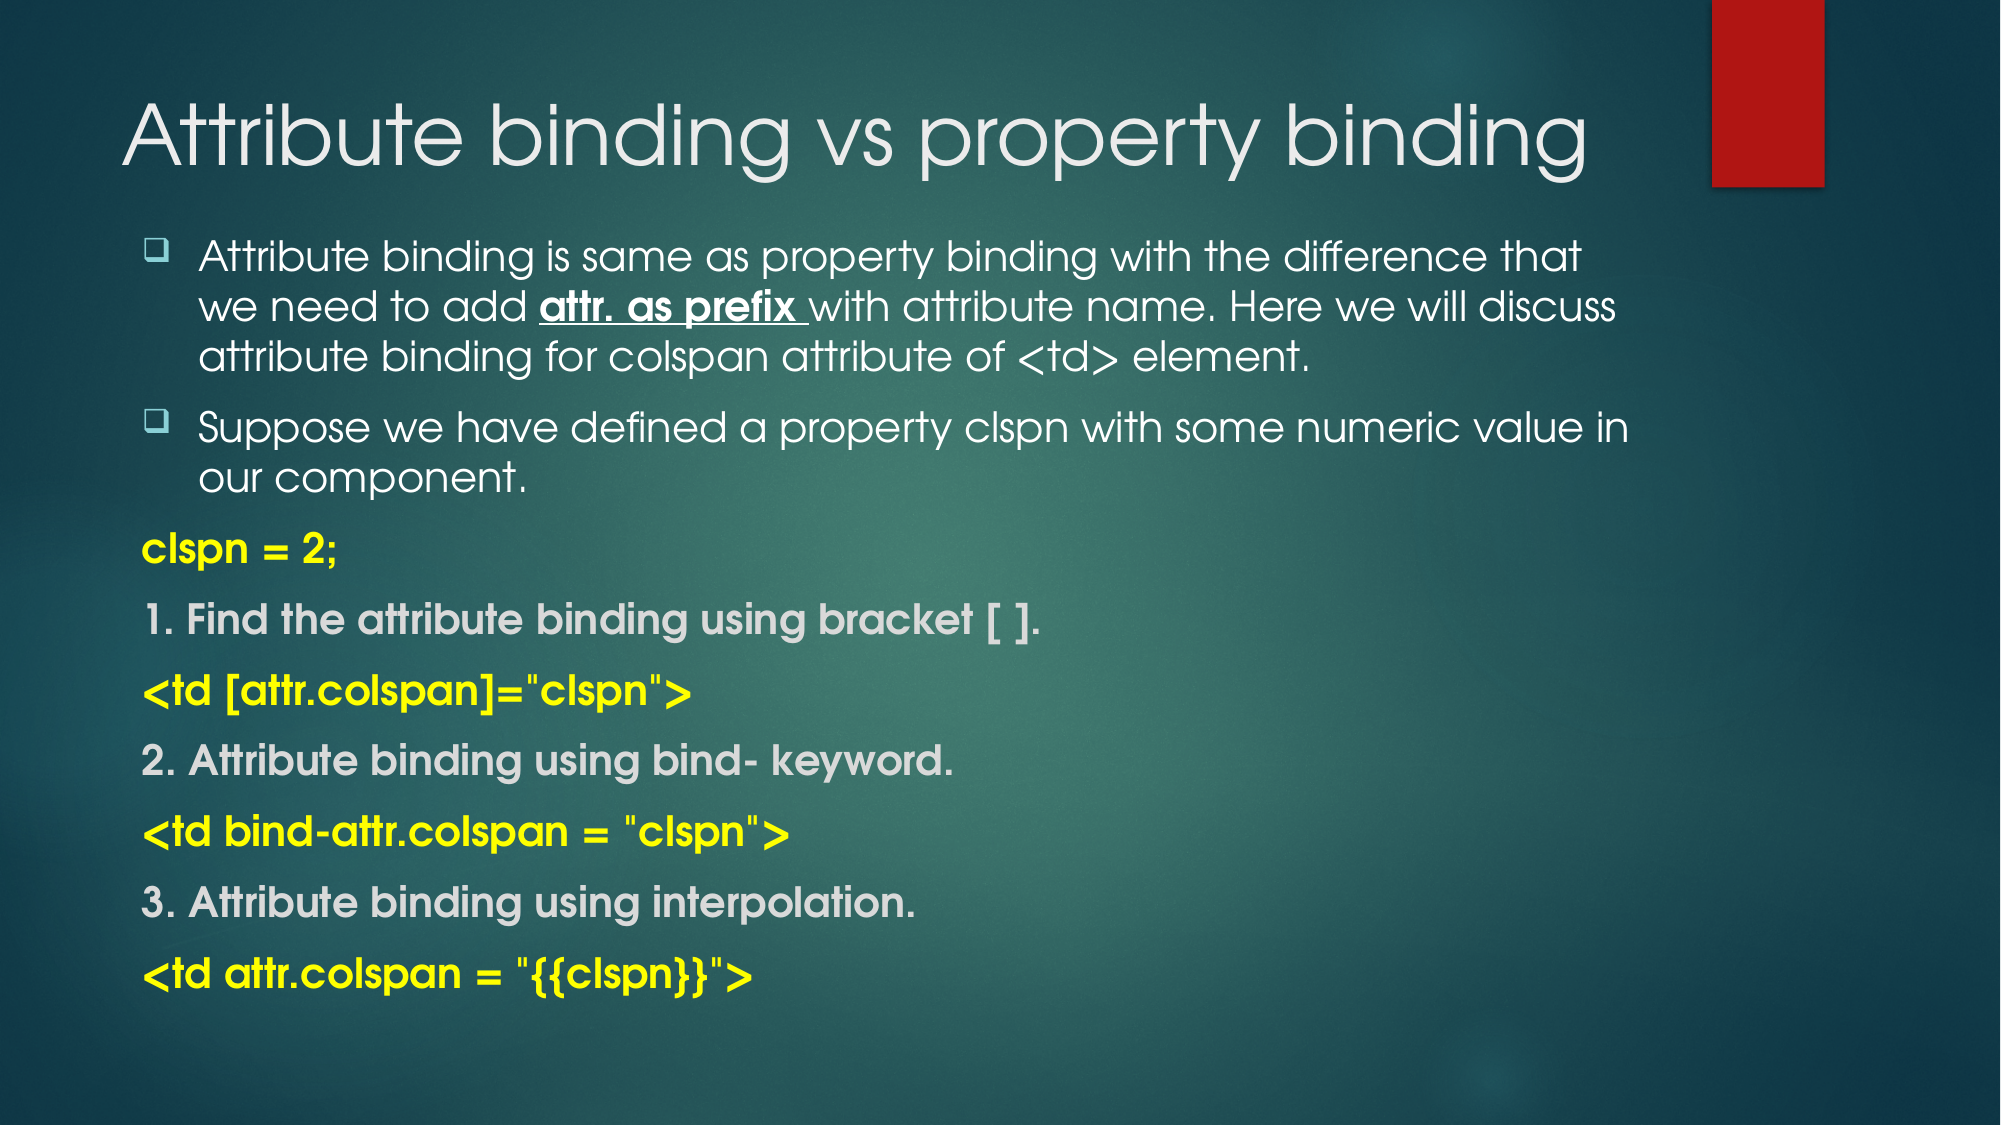

# Attribute binding vs property binding
Attribute binding is same as property binding with the difference that we need to add attr. as prefix with attribute name. Here we will discuss attribute binding for colspan attribute of <td> element.
Suppose we have defined a property clspn with some numeric value in our component.
clspn = 2;
1. Find the attribute binding using bracket [ ].
<td [attr.colspan]="clspn">
2. Attribute binding using bind- keyword.
<td bind-attr.colspan = "clspn">
3. Attribute binding using interpolation.
<td attr.colspan = "{{clspn}}">